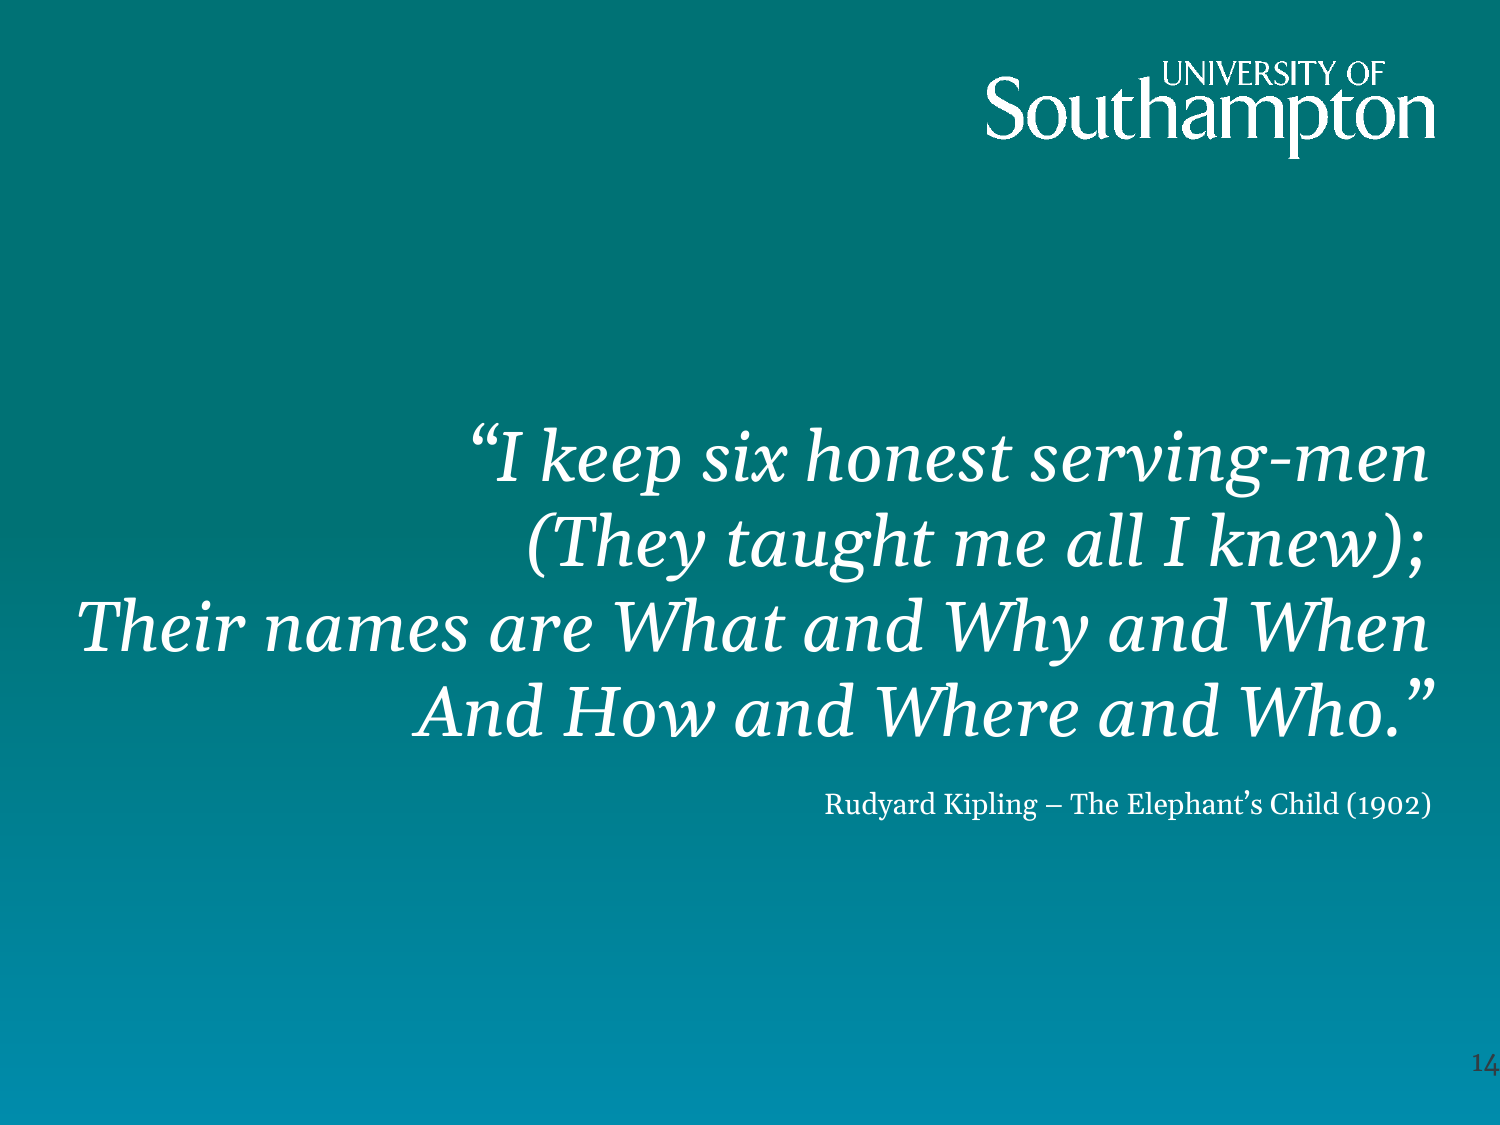

# “I keep six honest serving-men (They taught me all I knew); Their names are What and Why and When And How and Where and Who.” Rudyard Kipling – The Elephant’s Child (1902)
14